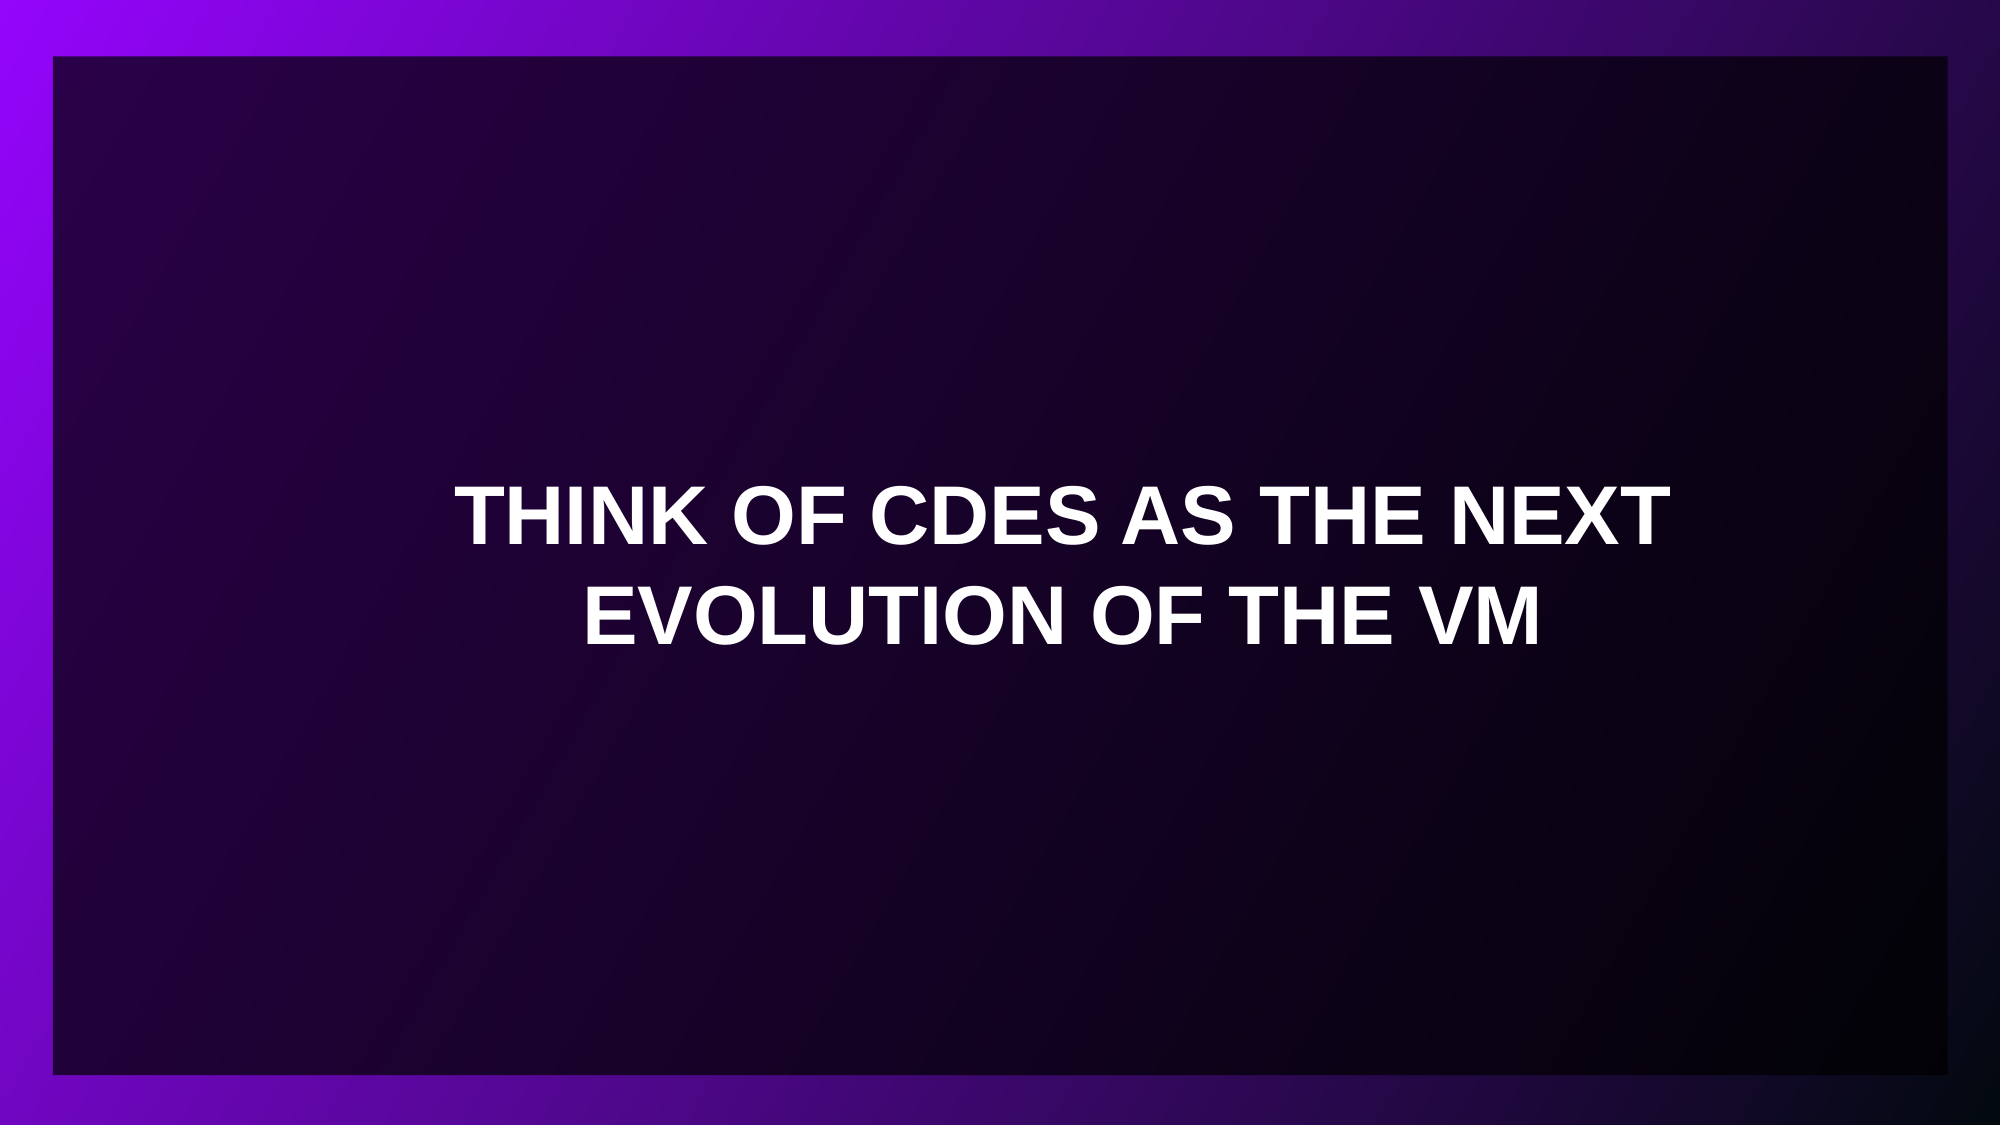

THINK OF CDES AS THE NEXT EVOLUTION OF THE VM